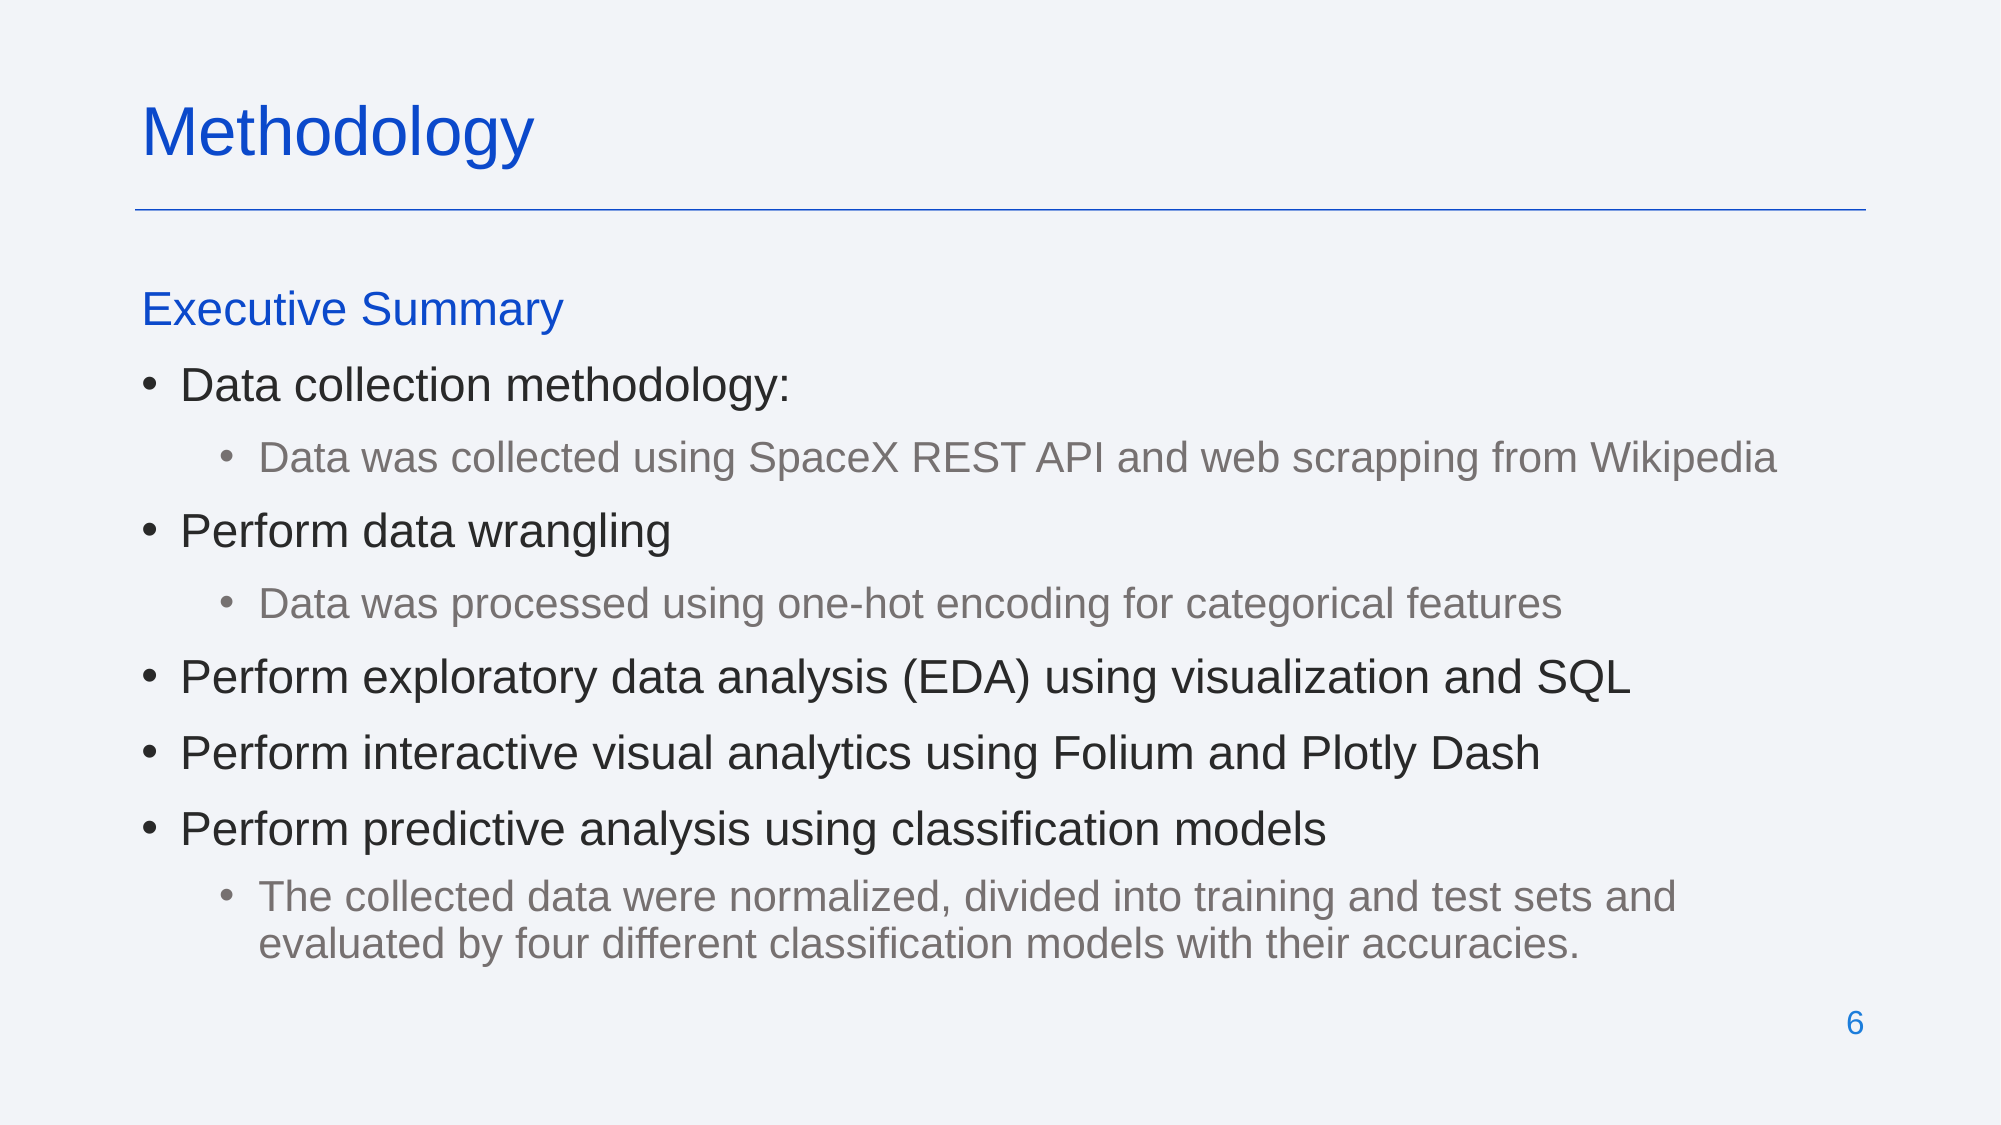

Methodology
Executive Summary
Data collection methodology:
Data was collected using SpaceX REST API and web scrapping from Wikipedia
Perform data wrangling
Data was processed using one-hot encoding for categorical features
Perform exploratory data analysis (EDA) using visualization and SQL
Perform interactive visual analytics using Folium and Plotly Dash
Perform predictive analysis using classification models

The collected data were normalized, divided into training and test sets and evaluated by four different classification models with their accuracies.

6